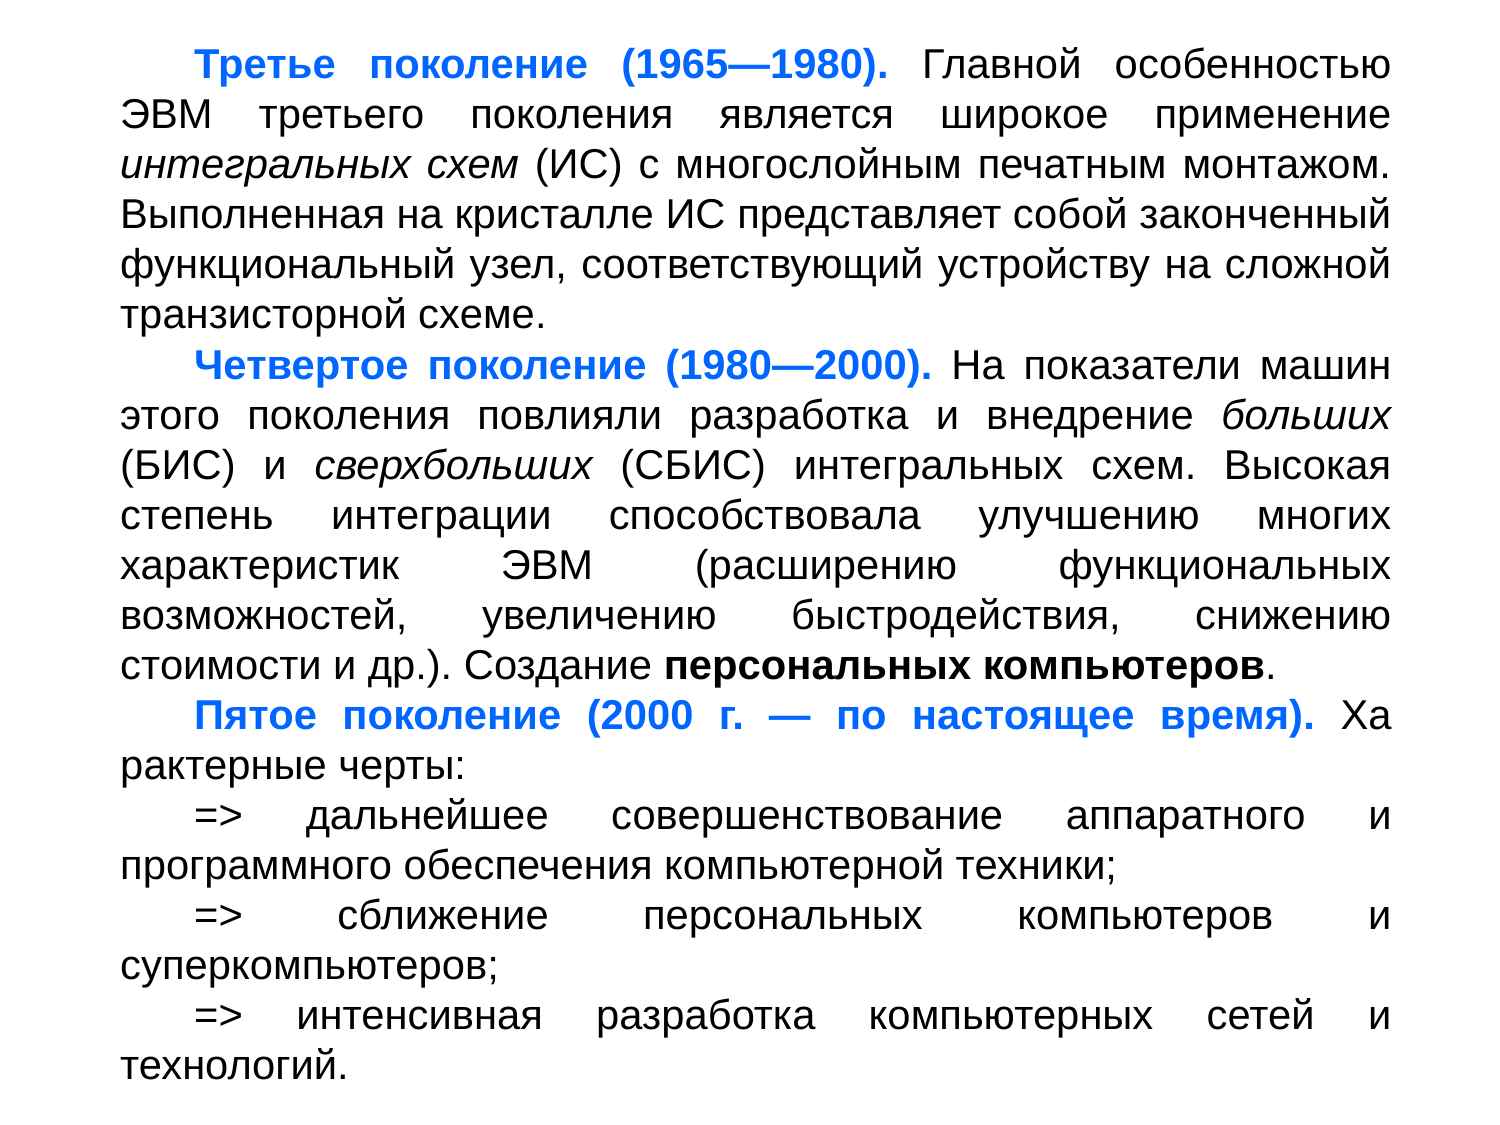

Третье поколение (1965—1980). Главной особенностью ЭВМ третьего поколения является широкое применение интеграль­ных схем (ИС) с многослойным печатным монтажом. Выполненная на кристалле ИС представляет собой законченный функциональный узел, соответствующий устройству на сложной транзисторной схеме.
Четвертое поколение (1980—2000). На показатели машин этого поколения повлияли разработка и внедрение больших (БИС) и сверхбольших (СБИС) интегральных схем. Высокая степень интегра­ции способствовала улучшению многих характеристик ЭВМ (расши­рению функциональных возможностей, увеличению быстродействия, снижению стоимости и др.). Создание персональных ком­пьютеров.
Пятое поколение (2000 г. — по настоящее время). Ха­рактерные черты:
=> дальнейшее совершенствование аппаратного и программного обеспечения компьютерной техники;
=> сближение персональных компьютеров и суперкомпьютеров;
=> интенсивная разработка компьютерных сетей и технологий.